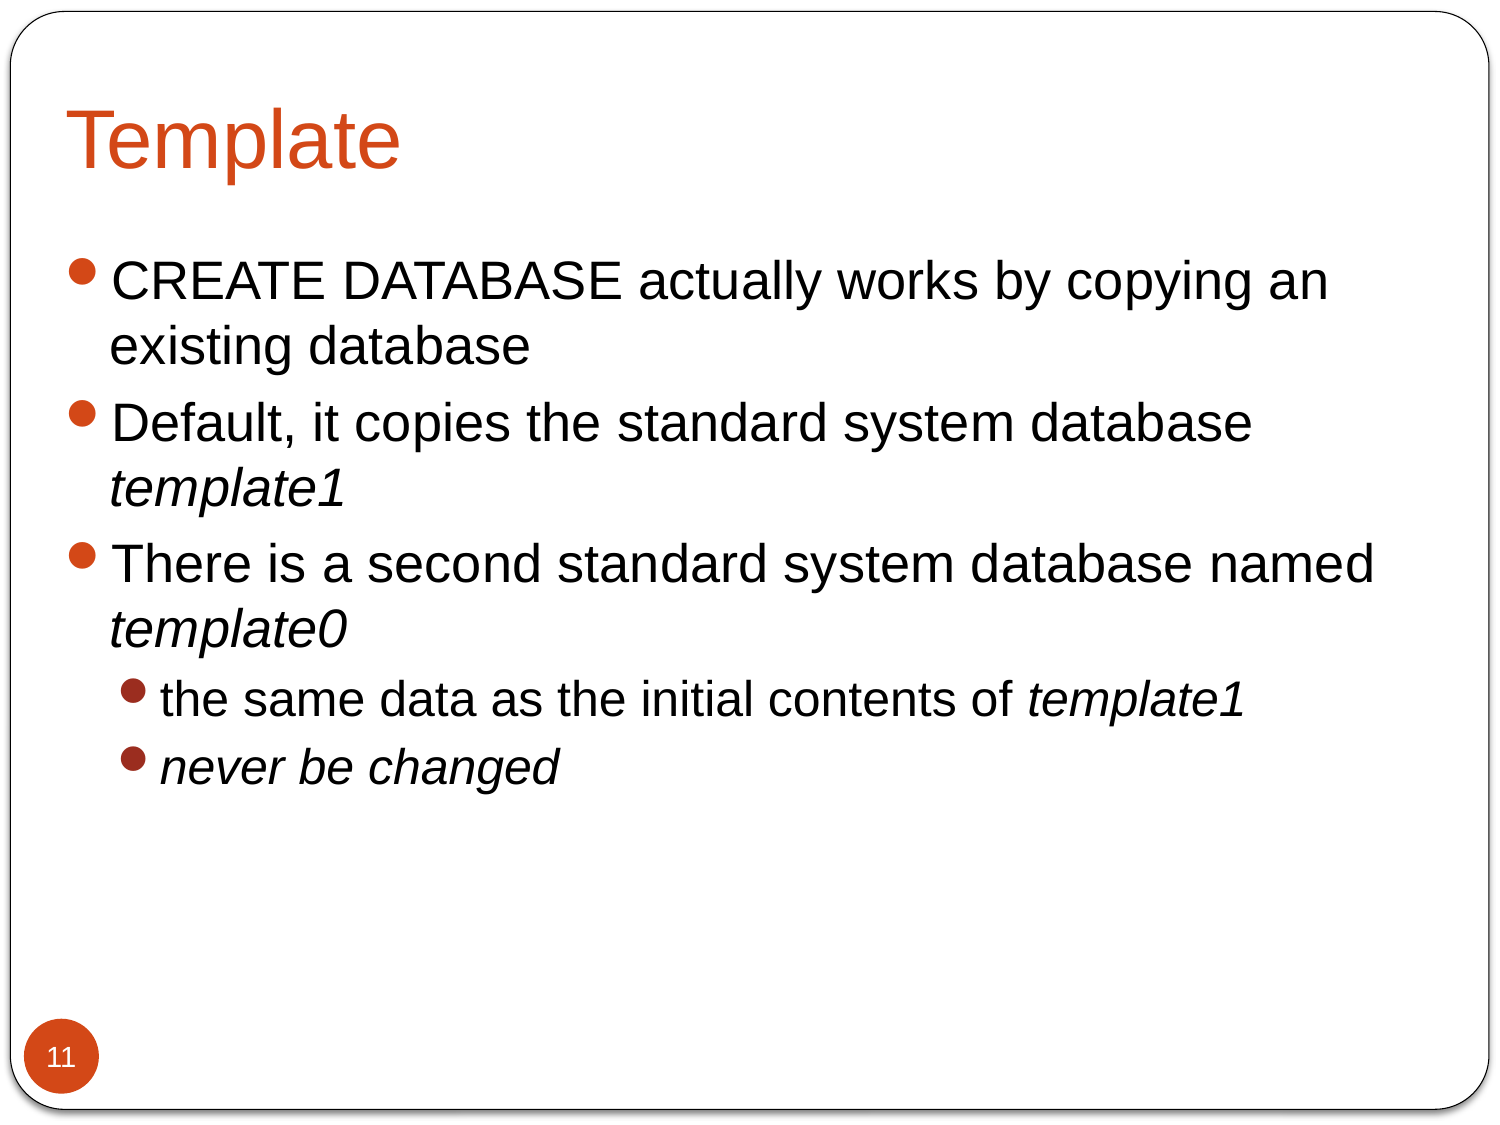

# Template
CREATE DATABASE actually works by copying an existing database
Default, it copies the standard system database template1
There is a second standard system database named template0
the same data as the initial contents of template1
never be changed

11